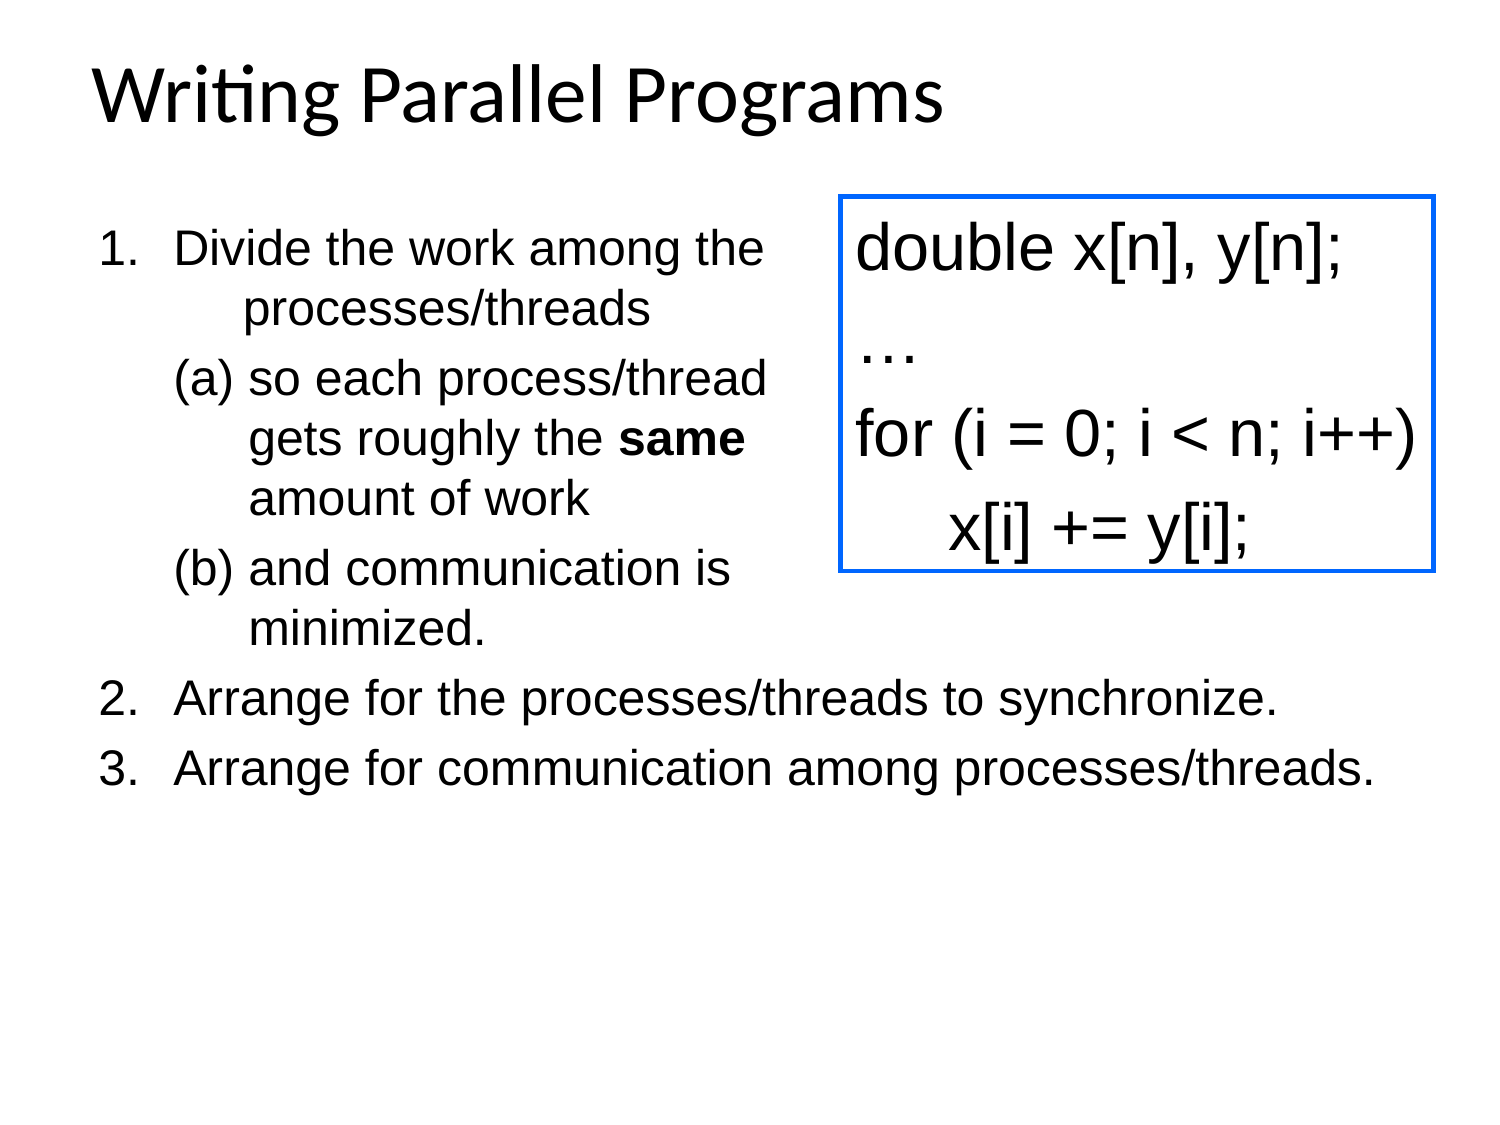

# Writing Parallel Programs
double x[n], y[n];
…
for (i = 0; i < n; i++)
     x[i] += y[i];
Divide the work among the
     processes/threads
so each process/thread
gets roughly the same
amount of work
and communication is
minimized.
Arrange for the processes/threads to synchronize.
Arrange for communication among processes/threads.